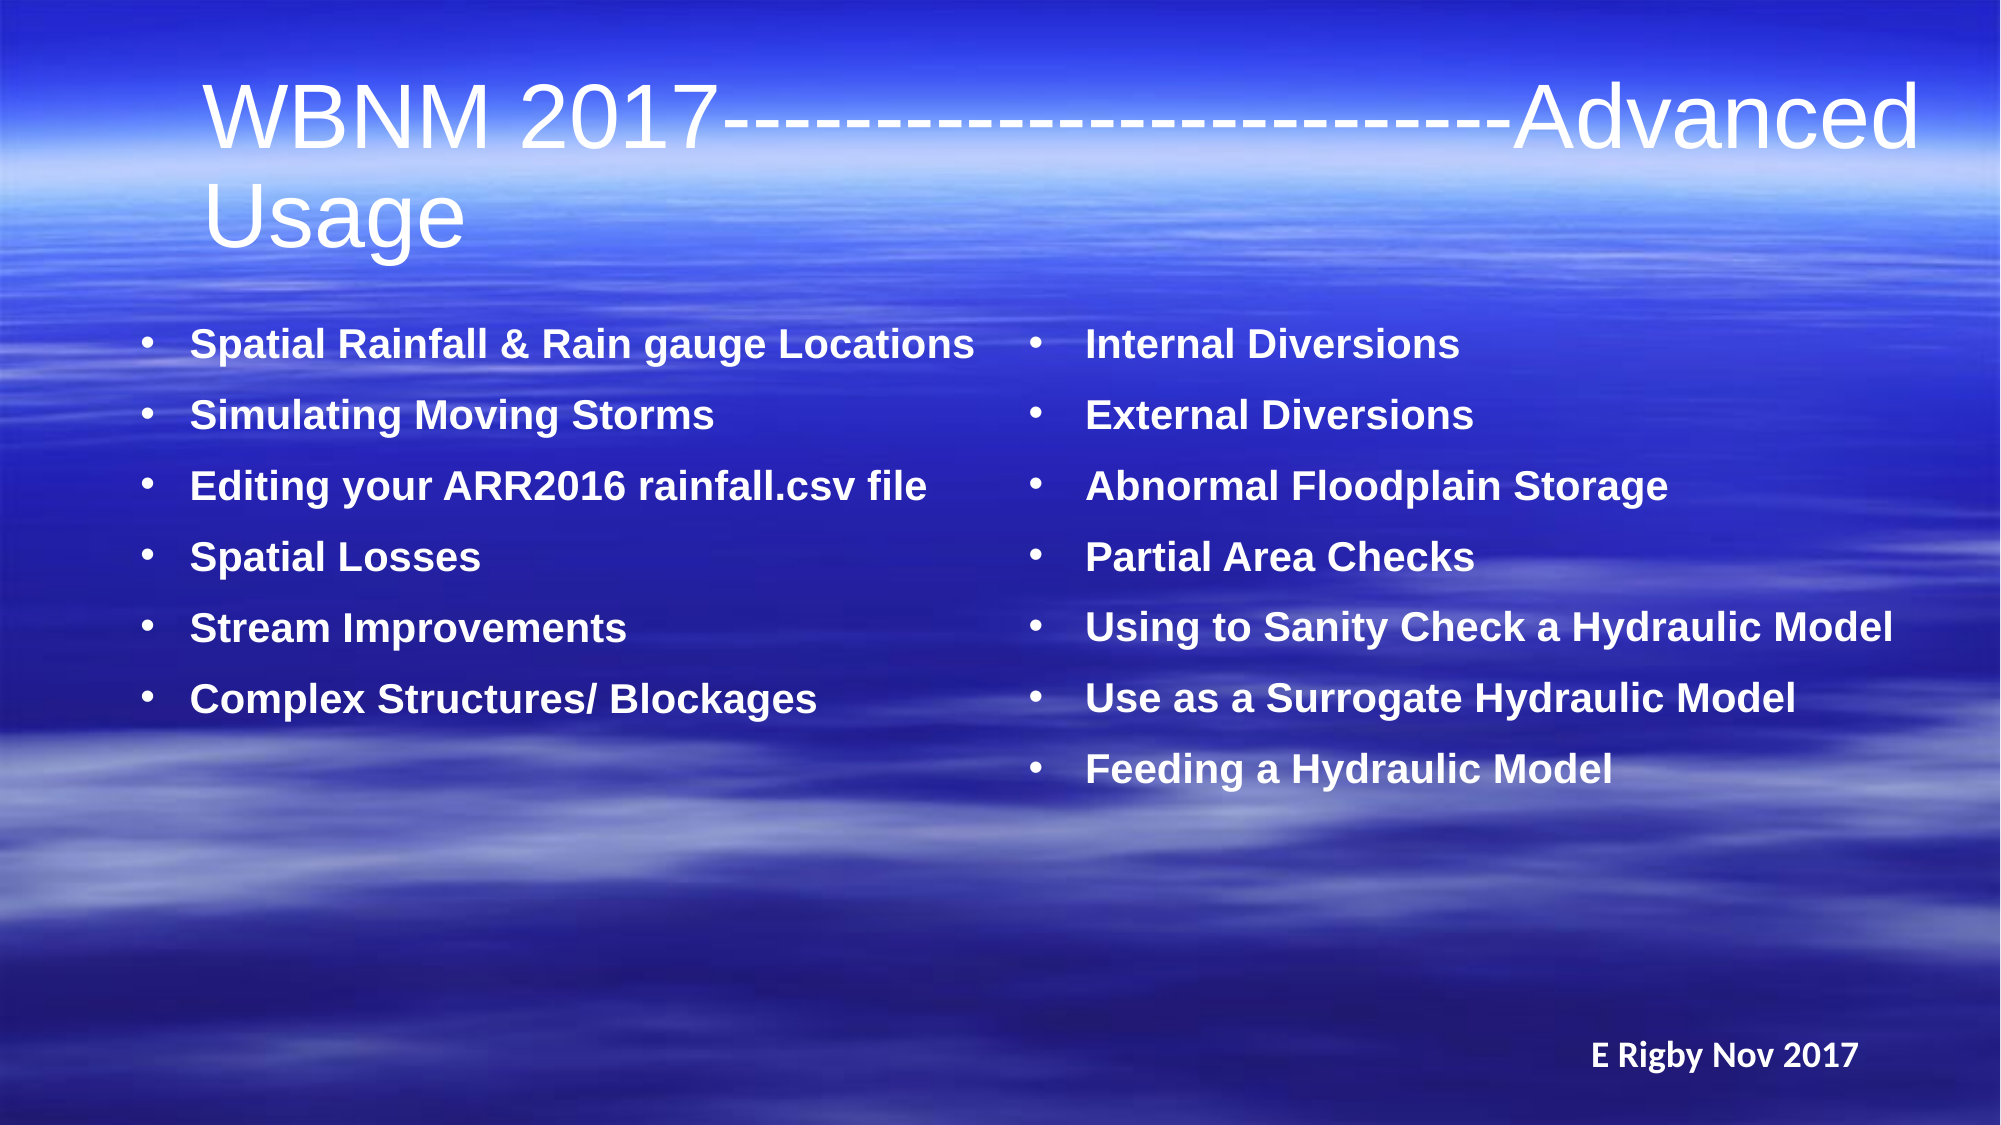

WBNM 2017--------------------------Advanced Usage
 Spatial Rainfall & Rain gauge Locations
 Simulating Moving Storms
 Editing your ARR2016 rainfall.csv file
 Spatial Losses
 Stream Improvements
 Complex Structures/ Blockages

Internal Diversions
External Diversions
Abnormal Floodplain Storage
Partial Area Checks
Using to Sanity Check a Hydraulic Model
Use as a Surrogate Hydraulic Model
Feeding a Hydraulic Model

E Rigby Nov 2017